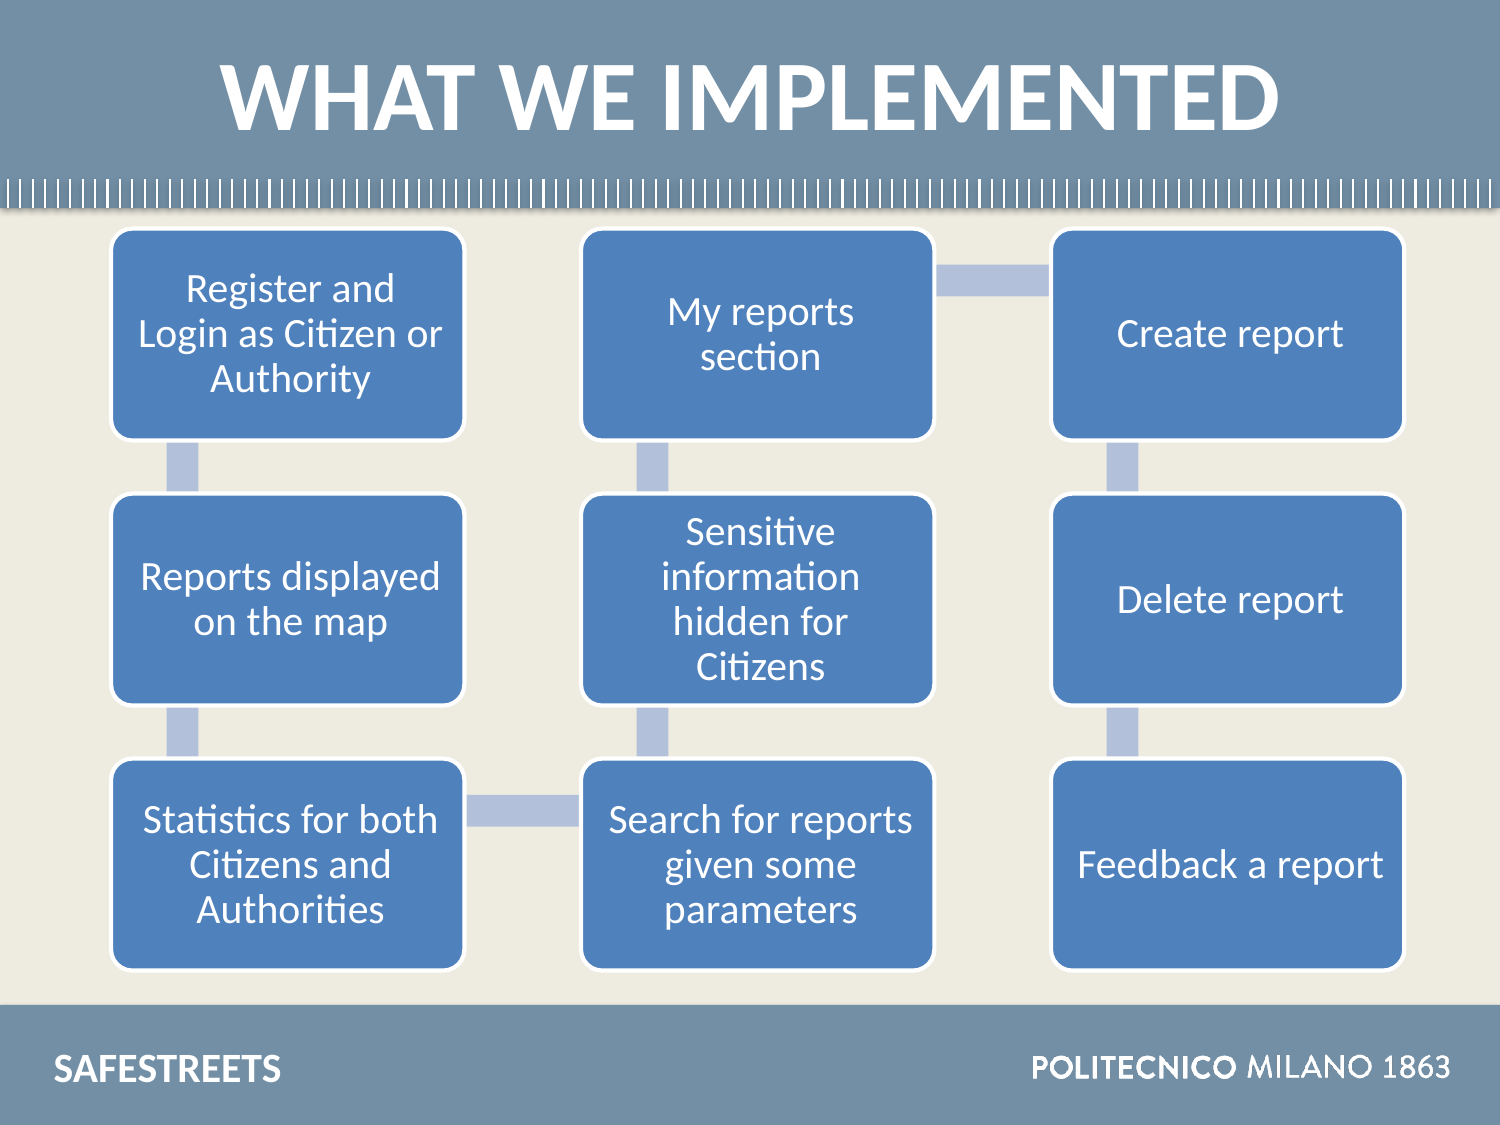

# WHAT WE IMPLEMENTED
Register and Login as Citizen or Authority
Reports displayed on the map
Statistics for both Citizens and Authorities
Search for reports given some parameters
Sensitive information hidden for Citizens
My reports section
Create report
Delete report
Feedback a report